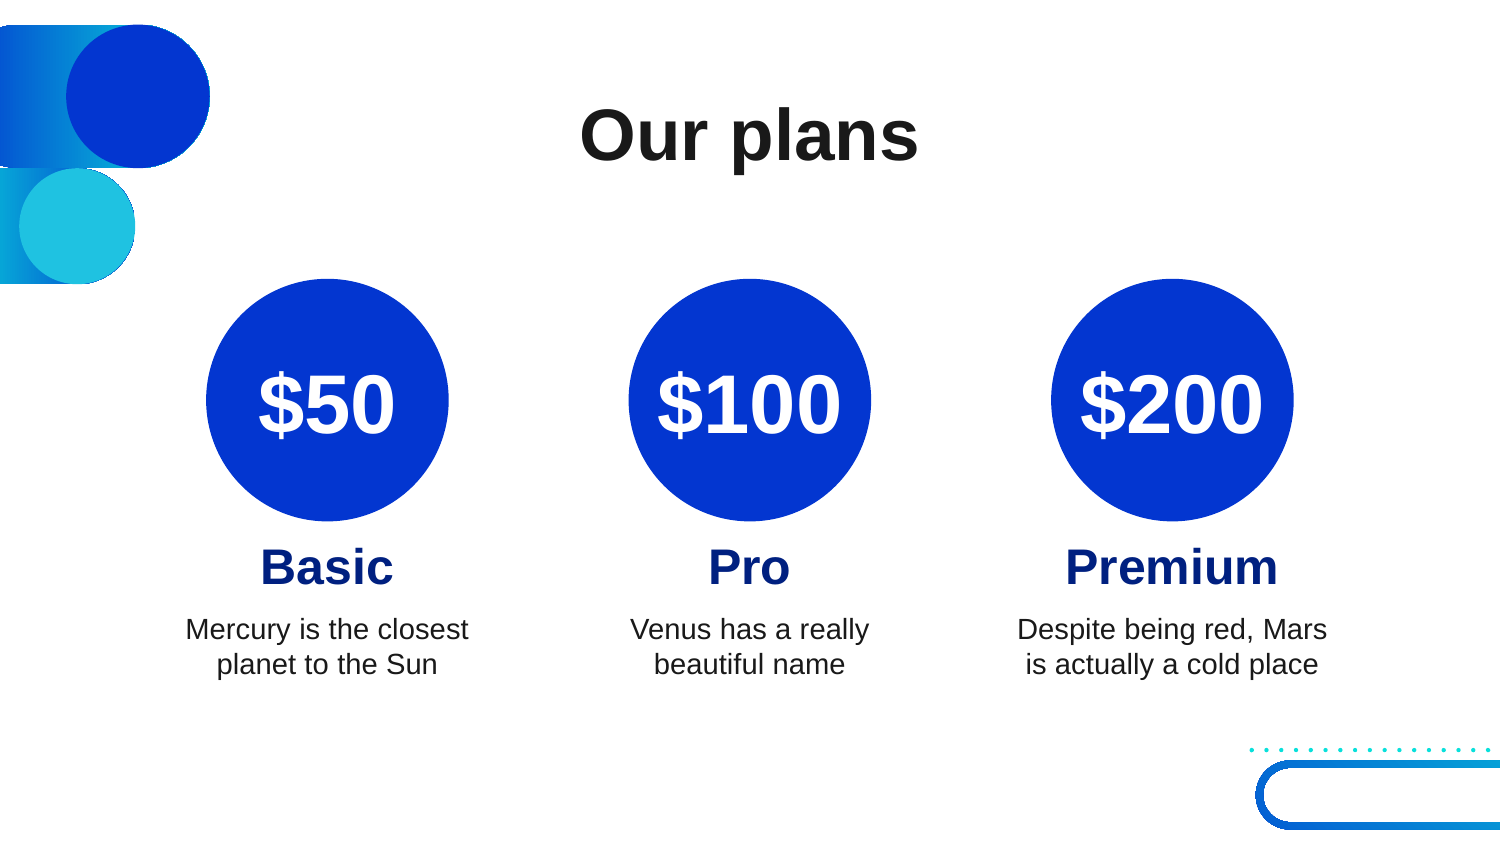

Our plans

# $50
$100
$200
Basic
Pro
Premium
Mercury is the closest planet to the Sun
Venus has a really beautiful name
Despite being red, Mars is actually a cold place